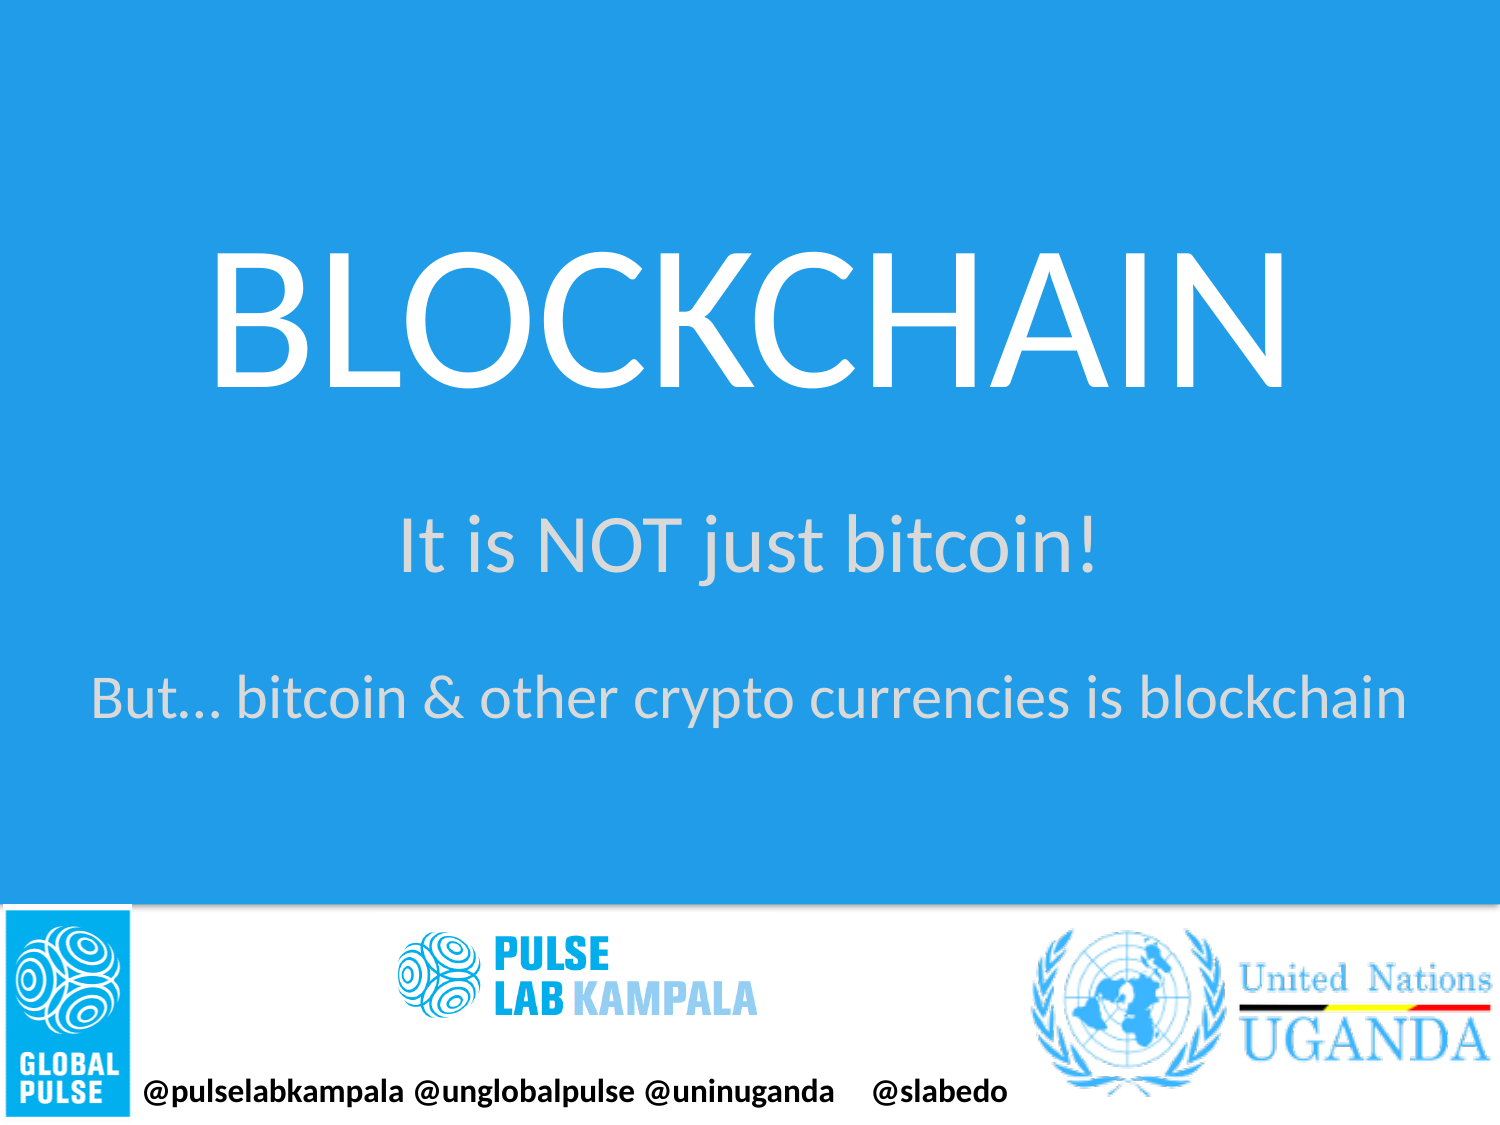

BLOCKCHAIN
It is NOT just bitcoin!
But… bitcoin & other crypto currencies is blockchain